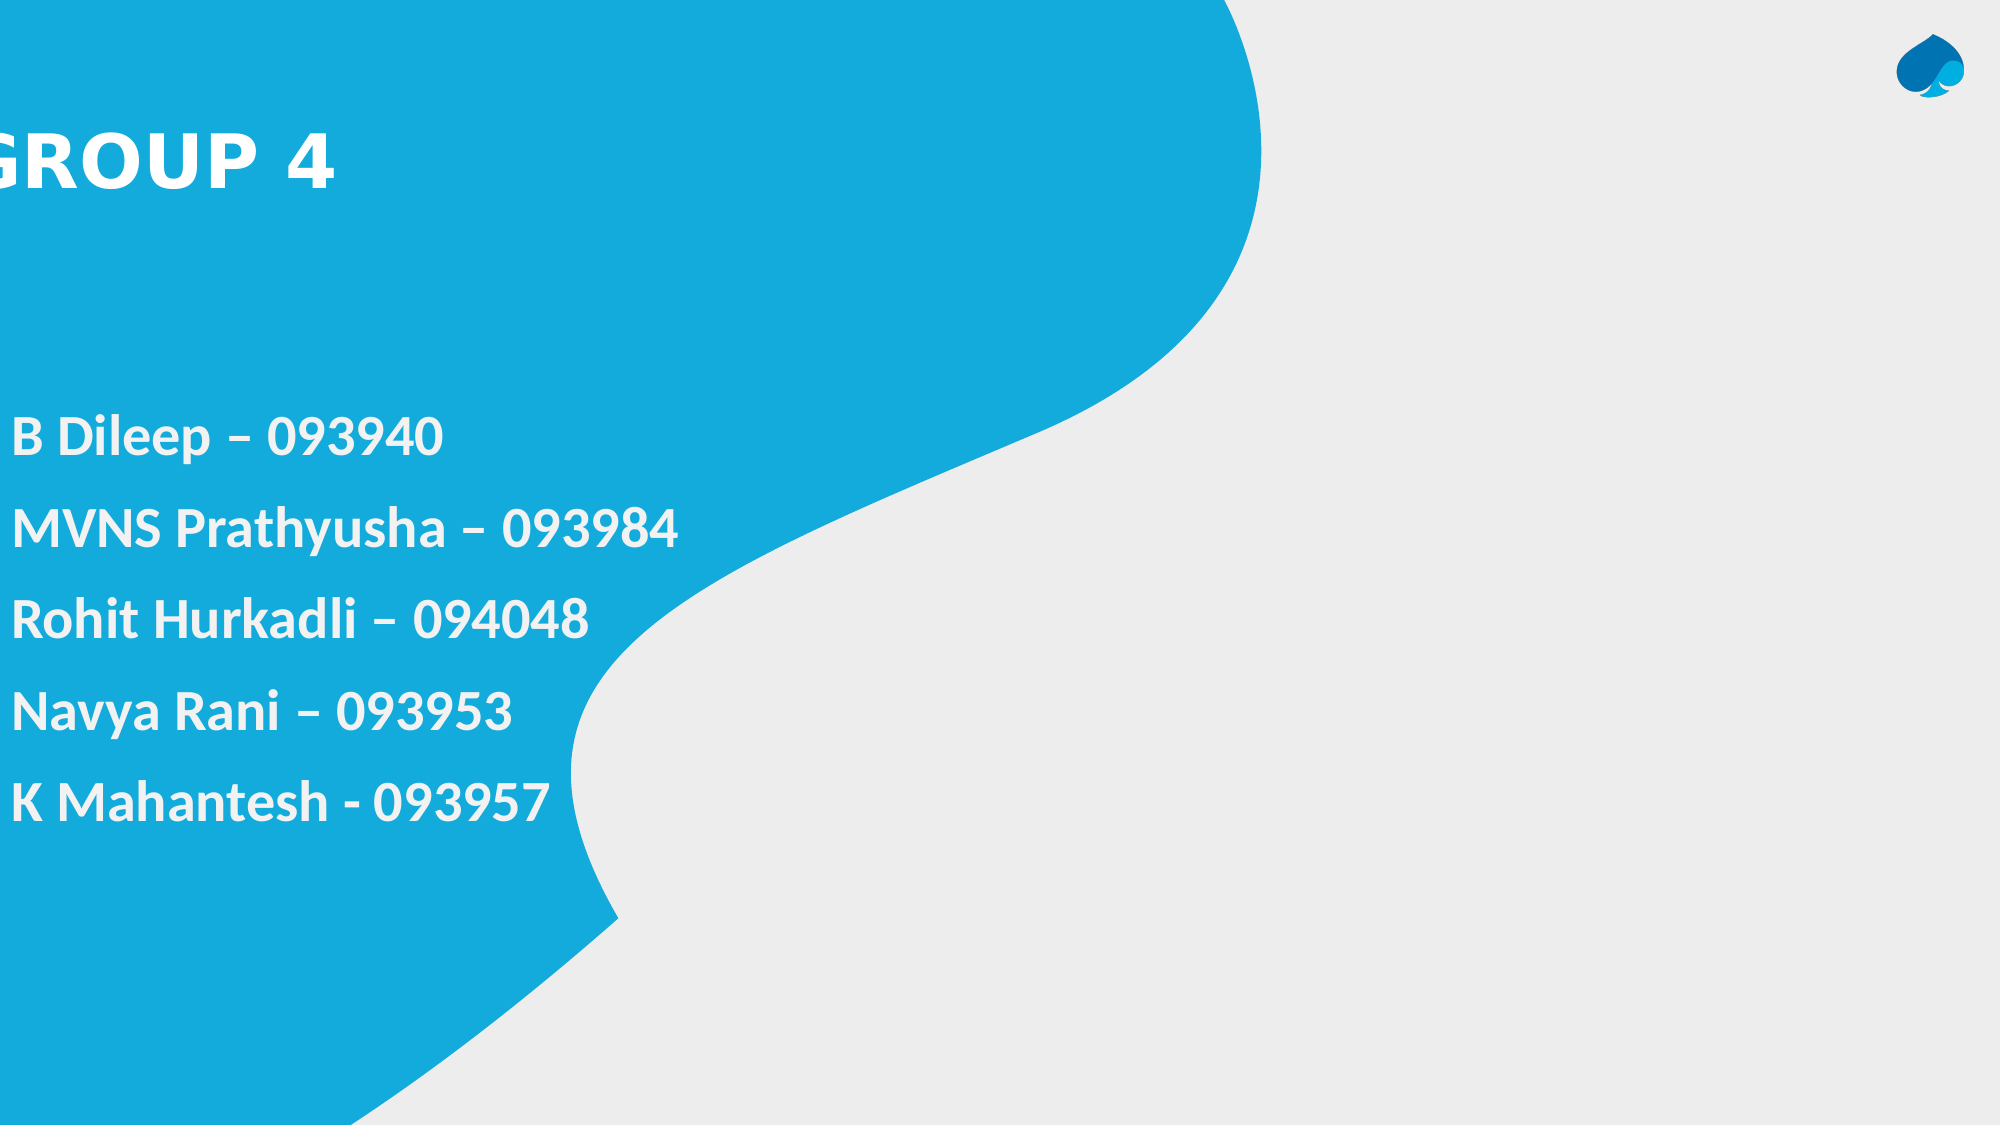

GROUP 4
B Dileep – 093940
MVNS Prathyusha – 093984
Rohit Hurkadli – 094048
Navya Rani – 093953
K Mahantesh - 093957